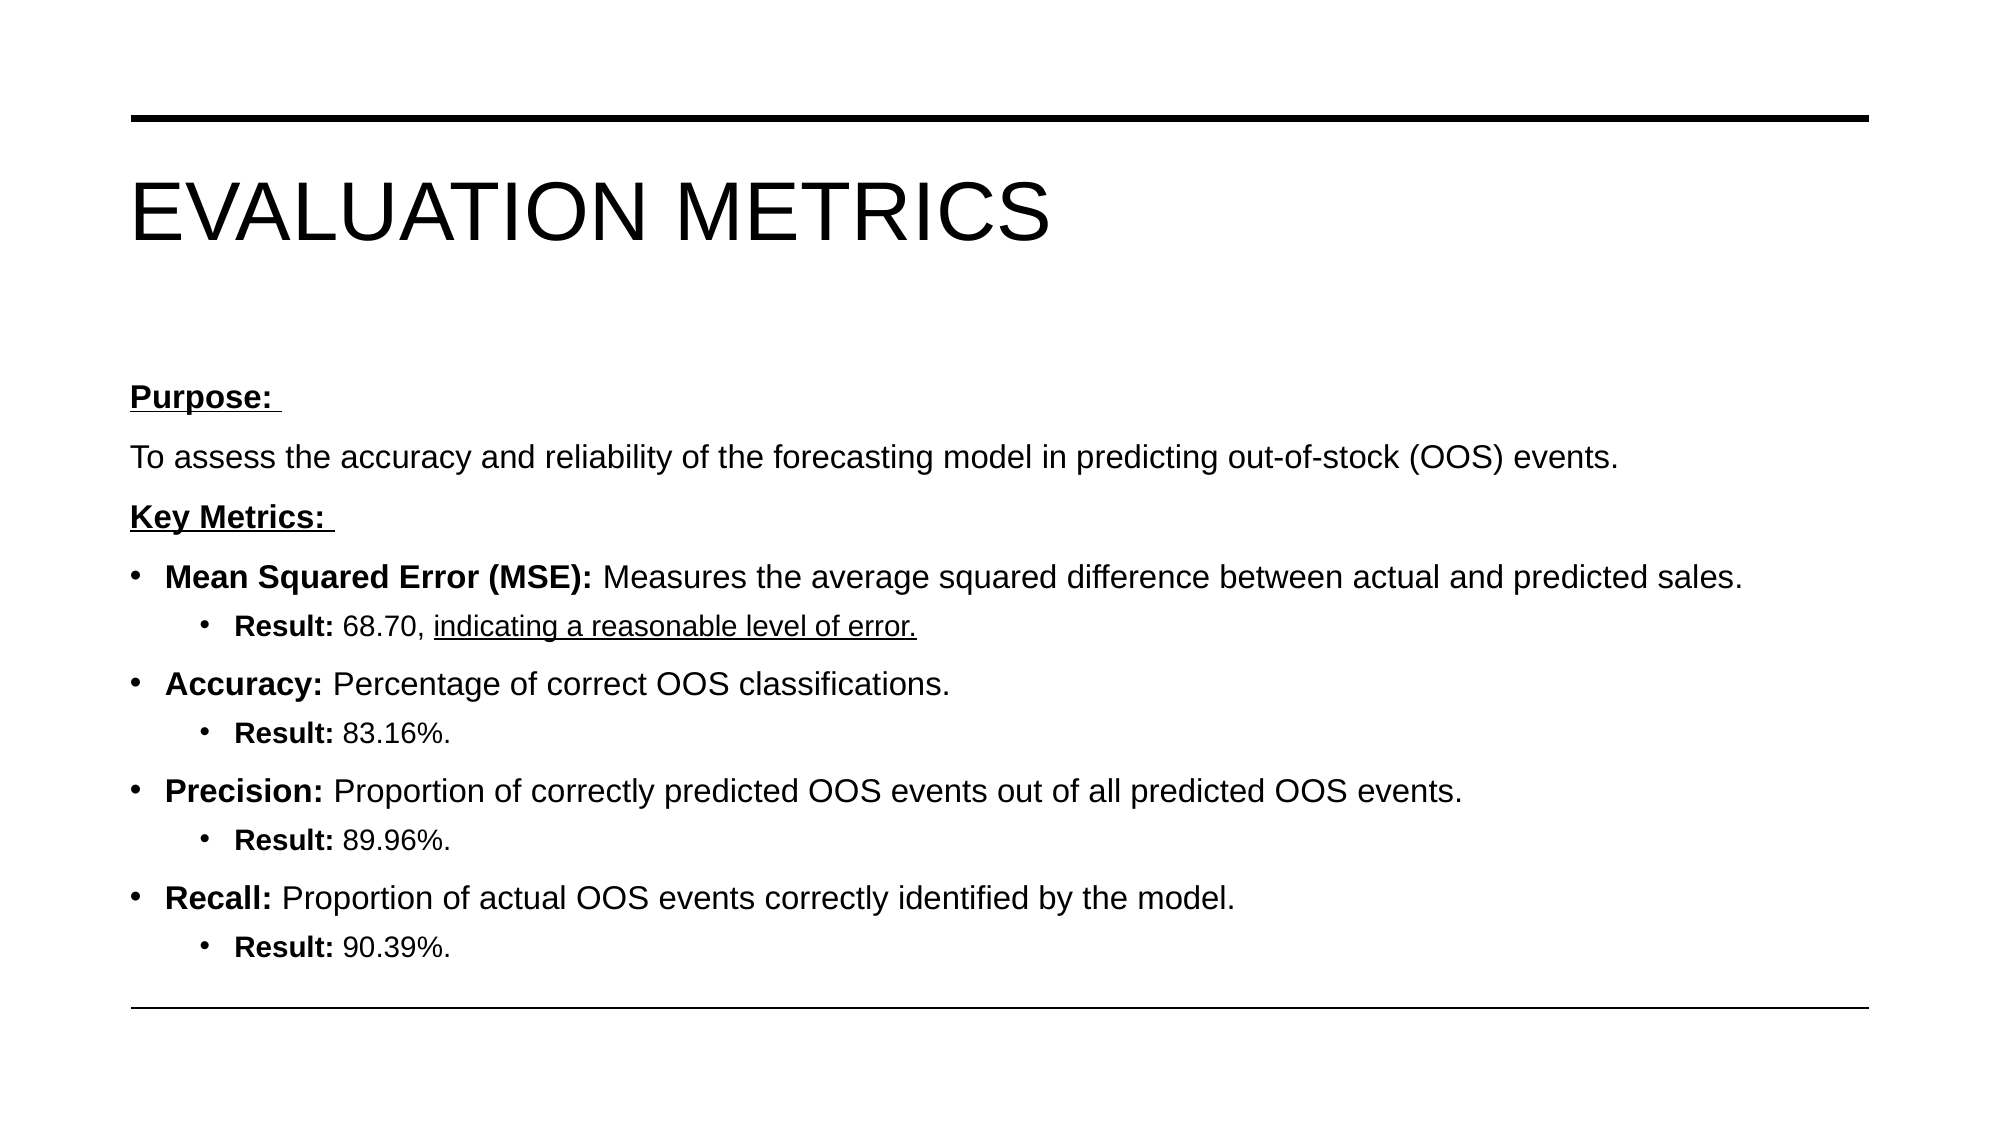

# Evaluation metrics
Purpose:
To assess the accuracy and reliability of the forecasting model in predicting out-of-stock (OOS) events.
Key Metrics:
Mean Squared Error (MSE): Measures the average squared difference between actual and predicted sales.
Result: 68.70, indicating a reasonable level of error.
Accuracy: Percentage of correct OOS classifications.
Result: 83.16%.
Precision: Proportion of correctly predicted OOS events out of all predicted OOS events.
Result: 89.96%.
Recall: Proportion of actual OOS events correctly identified by the model.
Result: 90.39%.